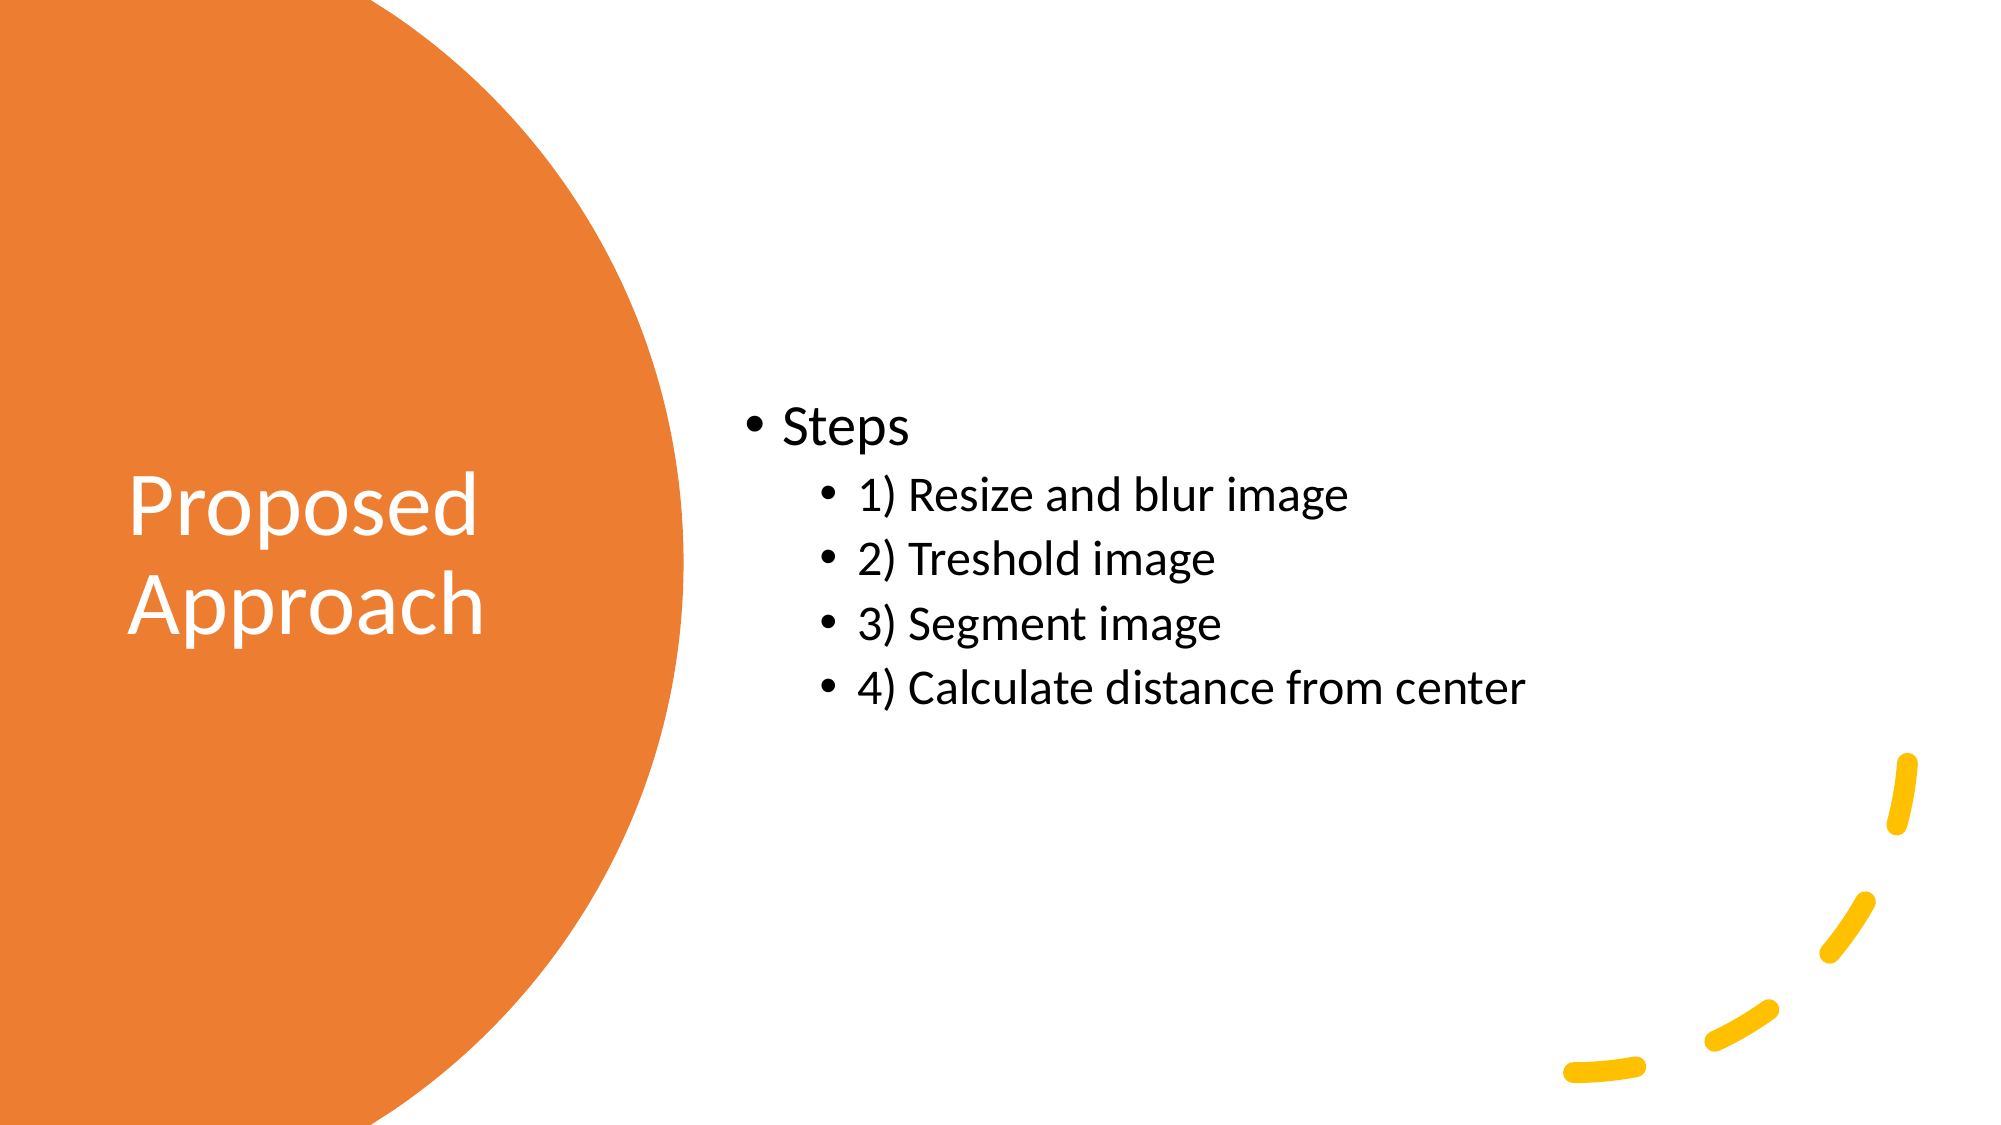

Steps
1) Resize and blur image
2) Treshold image
3) Segment image
4) Calculate distance from center
# Proposed Approach